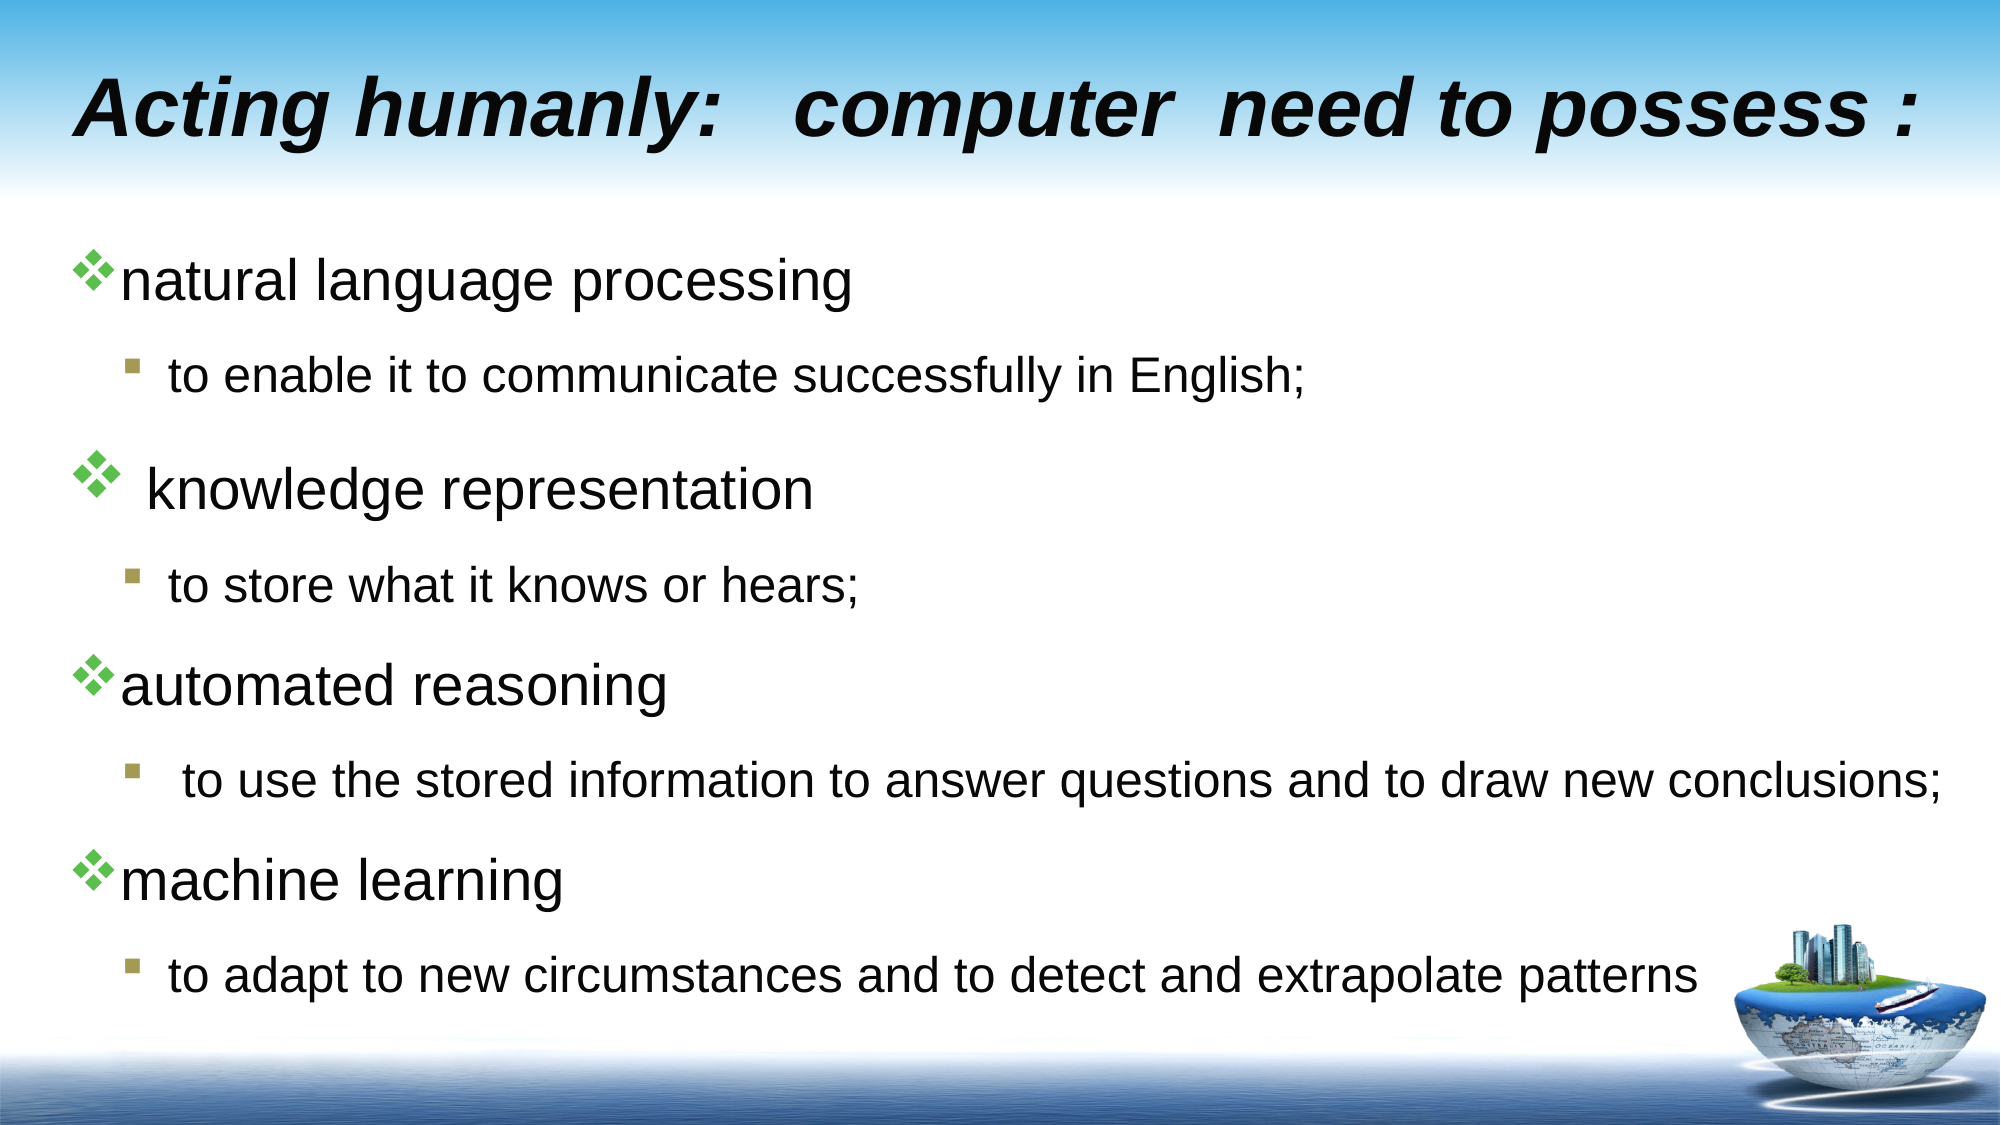

# Acting humanly:   computer  need to possess :
natural language processing
to enable it to communicate successfully in English;
 knowledge representation
to store what it knows or hears;
automated reasoning
 to use the stored information to answer questions and to draw new conclusions;
machine learning
to adapt to new circumstances and to detect and extrapolate patterns